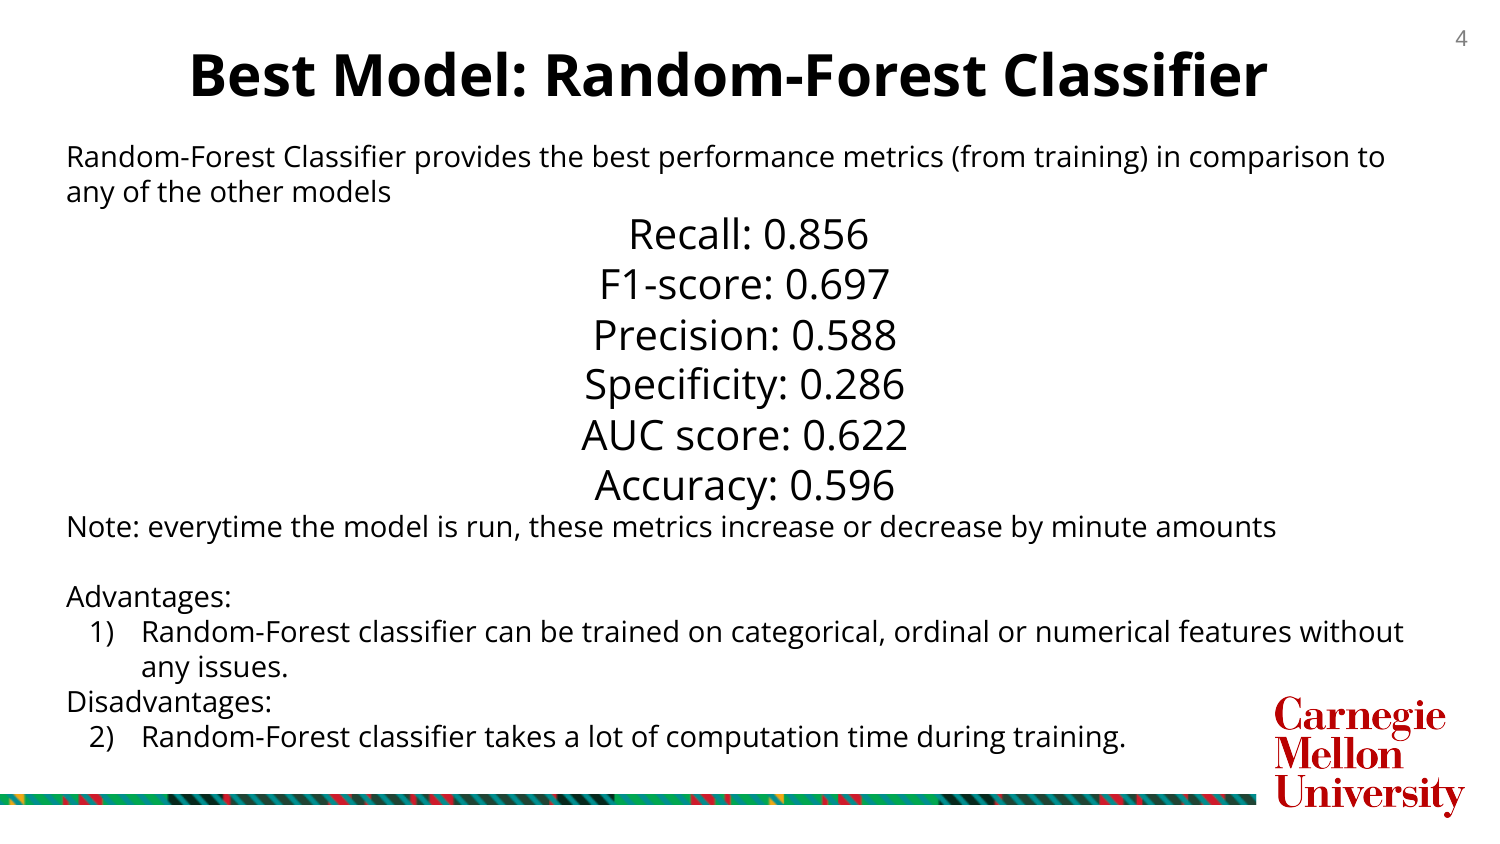

Best Model: Random-Forest Classifier

Random-Forest Classifier provides the best performance metrics (from training) in comparison to any of the other models
 Recall: 0.856
F1-score: 0.697
Precision: 0.588
Specificity: 0.286
AUC score: 0.622
Accuracy: 0.596
Note: everytime the model is run, these metrics increase or decrease by minute amounts

Advantages:
Random-Forest classifier can be trained on categorical, ordinal or numerical features without any issues.
Disadvantages:
Random-Forest classifier takes a lot of computation time during training.